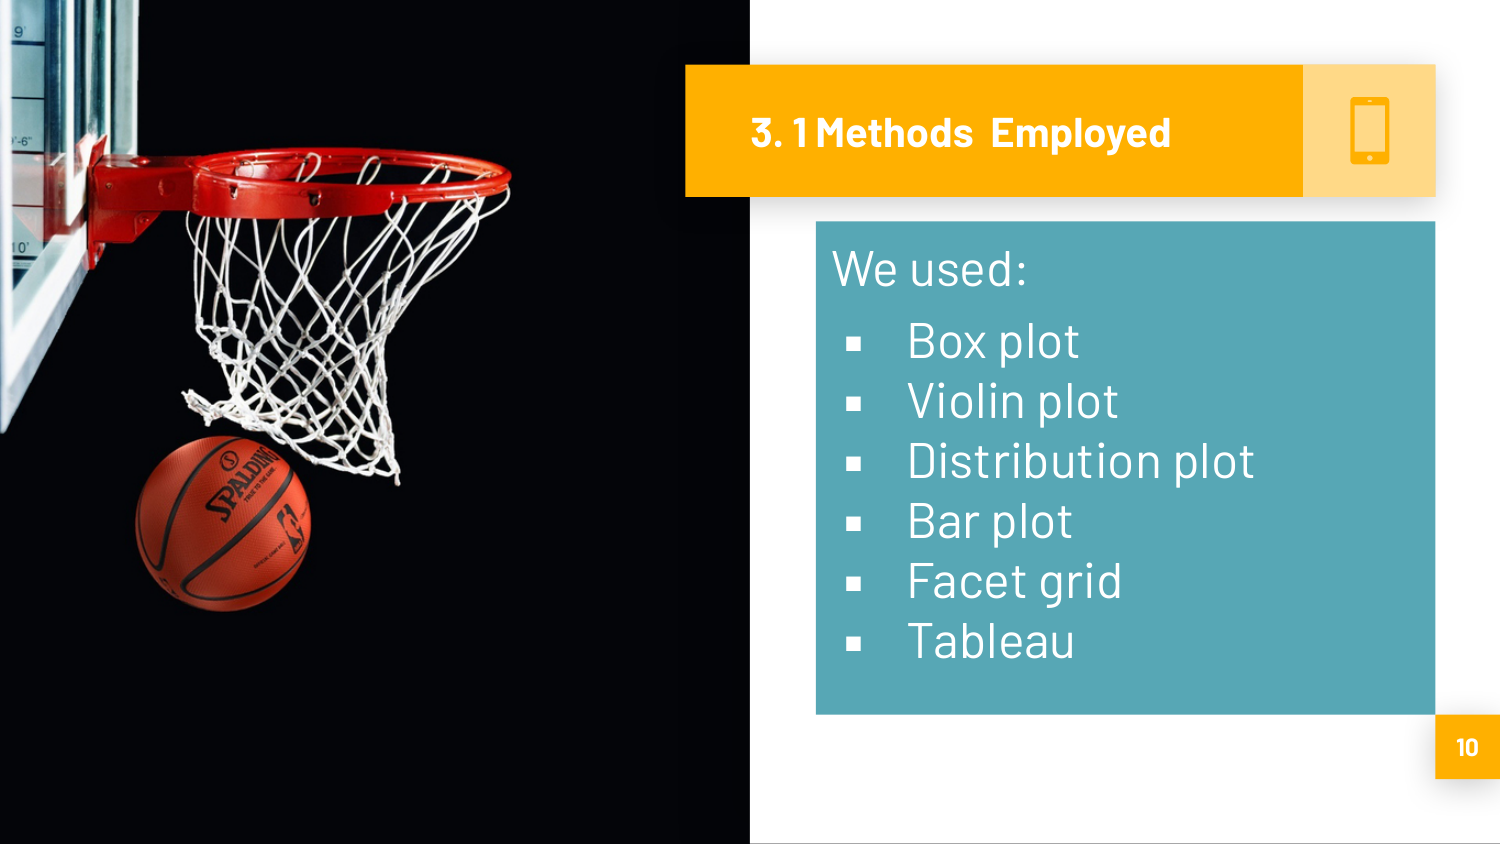

# 3. 1 Methods  Employed

We used:
Box plot
Violin plot
Distribution plot
Bar plot
Facet grid
Tableau
10